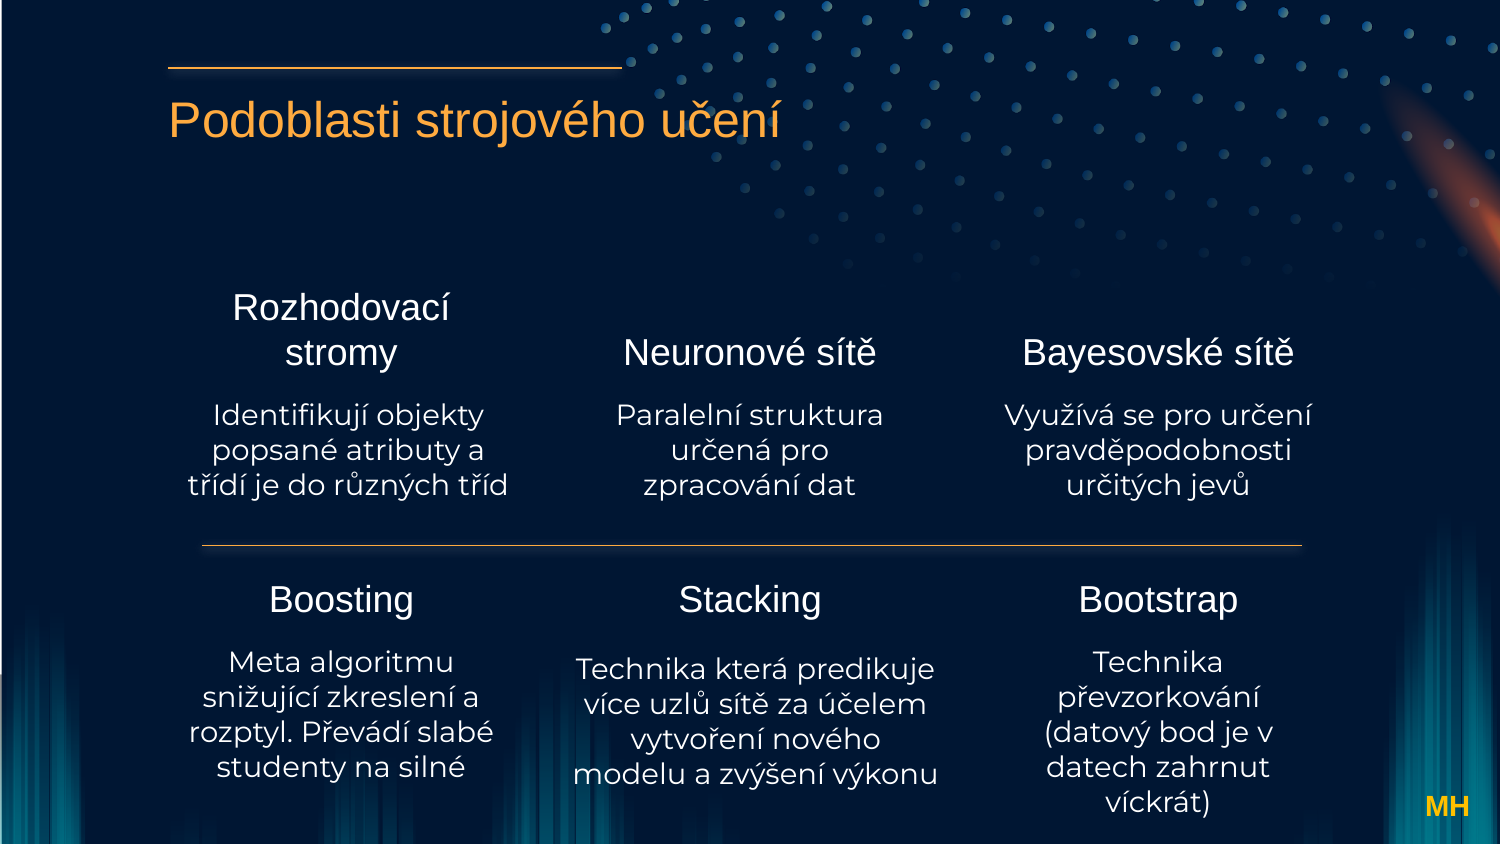

Podoblasti strojového učení
Rozhodovací stromy
# Neuronové sítě
Bayesovské sítě
Identifikují objekty popsané atributy a třídí je do různých tříd
Paralelní struktura určená pro zpracování dat
Využívá se pro určení pravděpodobnosti určitých jevů
Boosting
Stacking
Bootstrap
Meta algoritmu snižující zkreslení a rozptyl. Převádí slabé studenty na silné
Technika převzorkování (datový bod je v datech zahrnut víckrát)
Technika která predikuje více uzlů sítě za účelem vytvoření nového modelu a zvýšení výkonu
MH